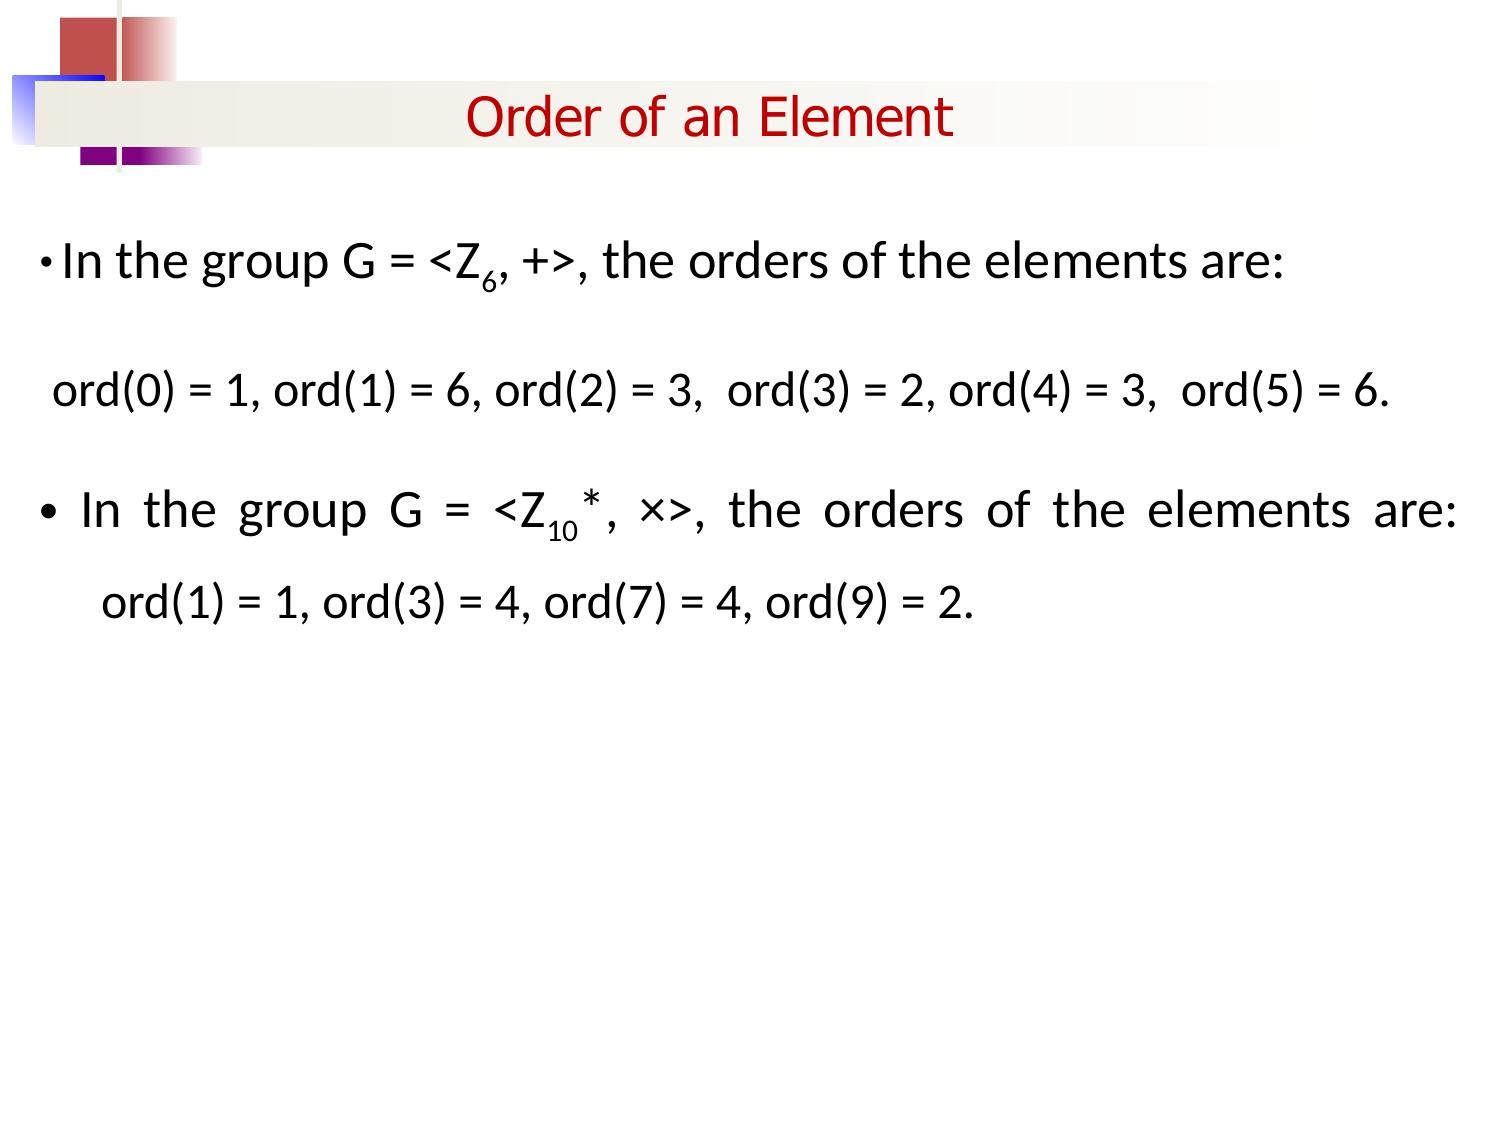

Order of an Element

 In the group G = <Z6, +>, the orders of the elements are:
 ord(0) = 1, ord(1) = 6, ord(2) = 3,  ord(3) = 2, ord(4) = 3,  ord(5) = 6.
 In the group G = <Z10*, ×>, the orders of the elements are:
     ord(1) = 1, ord(3) = 4, ord(7) = 4, ord(9) = 2.